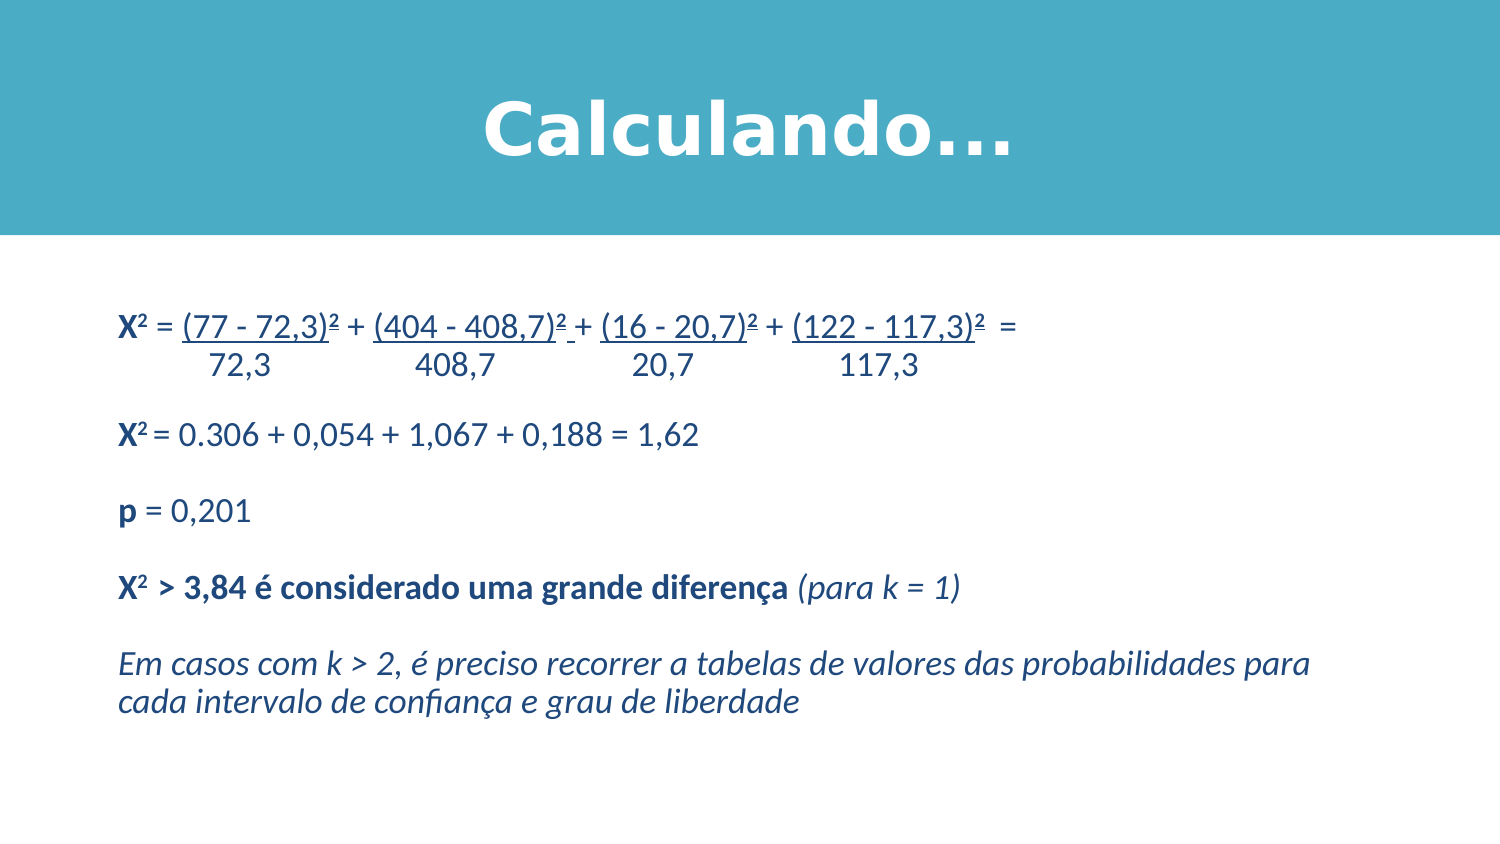

# Calculando...
X2 = (77 - 72,3)2 + (404 - 408,7)2 + (16 - 20,7)2 + (122 - 117,3)2   =
                   72,3                  408,7                 20,7                  117,3

X2 = 0.306 + 0,054 + 1,067 + 0,188 = 1,62

p = 0,201

X2  > 3,84 é considerado uma grande diferença (para k = 1)

Em casos com k > 2, é preciso recorrer a tabelas de valores das probabilidades para cada intervalo de confiança e grau de liberdade